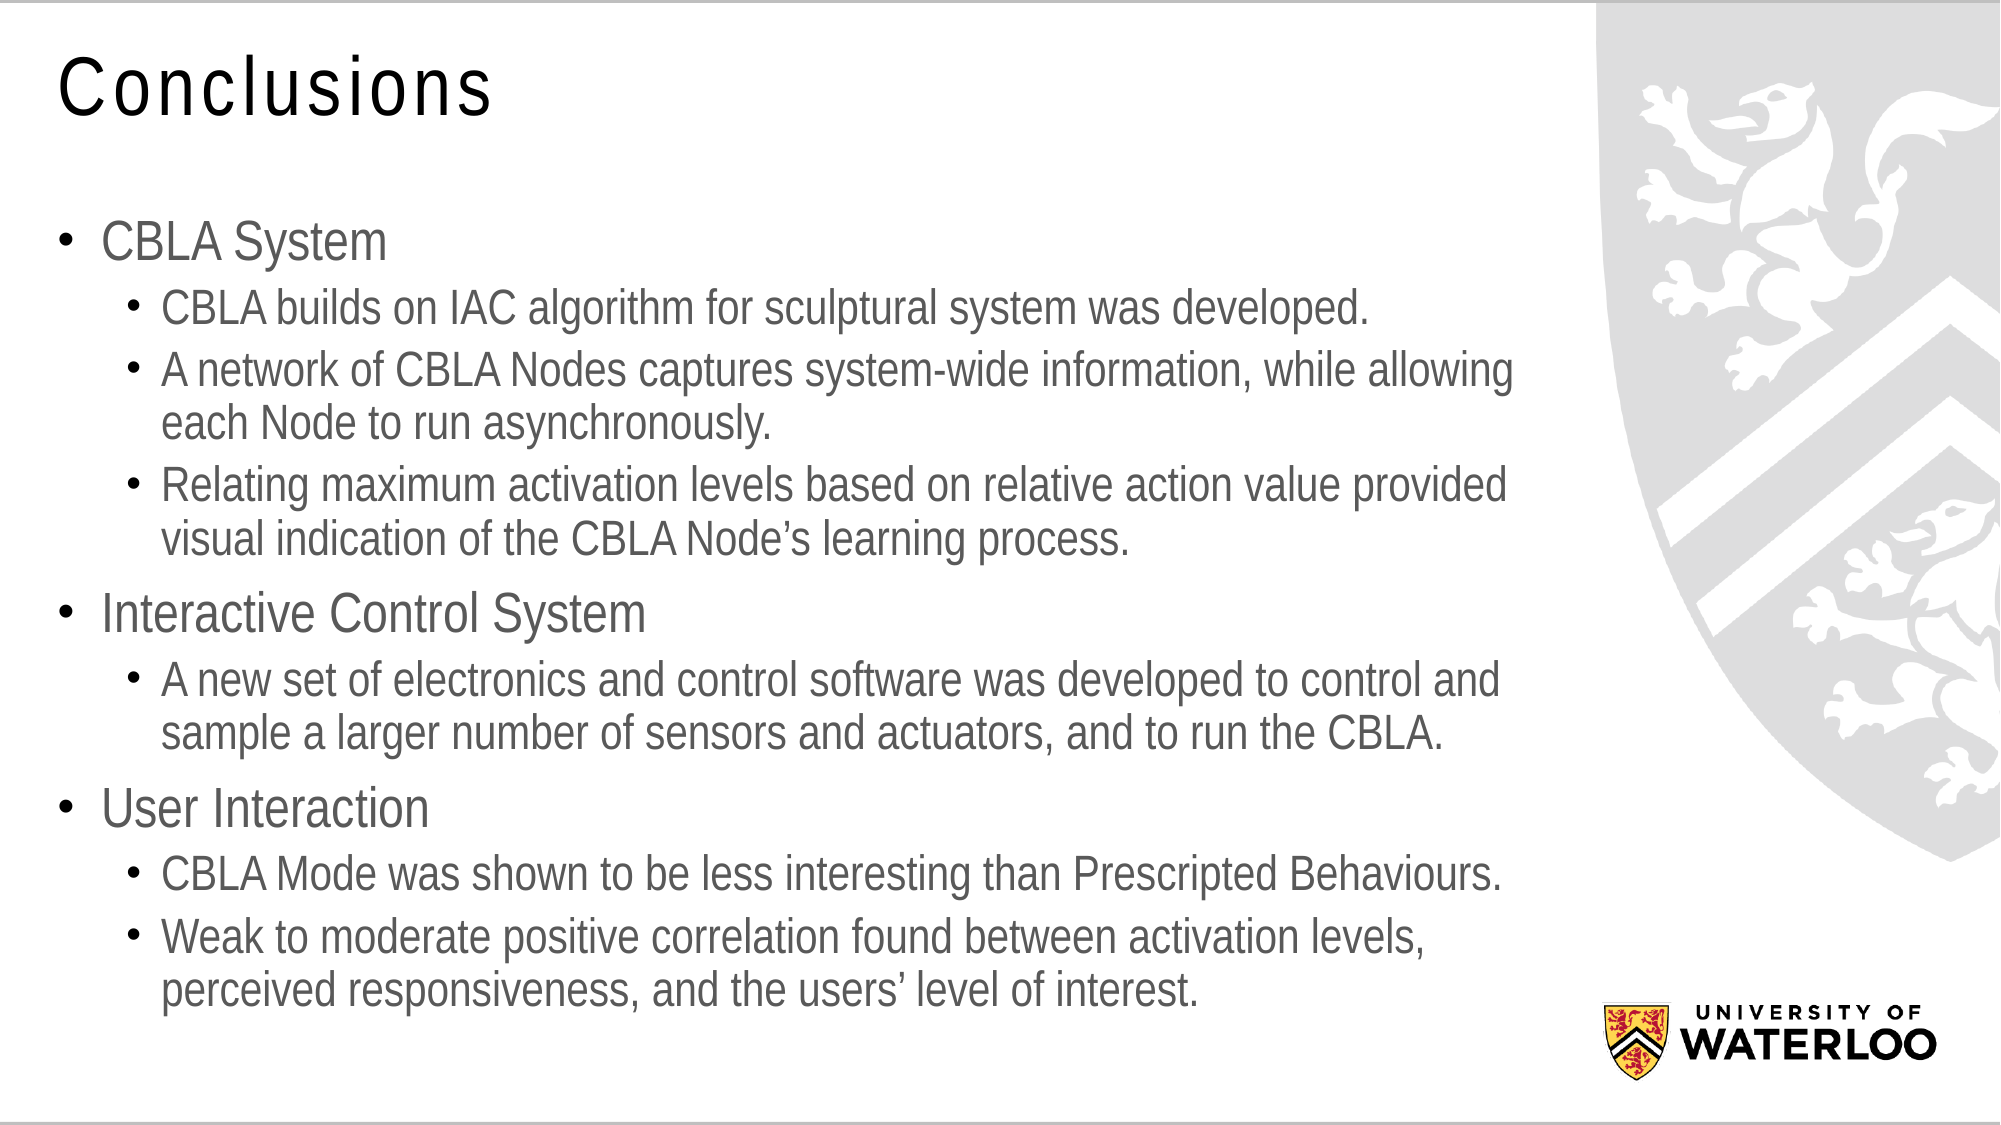

# Conclusions
CBLA System
CBLA builds on IAC algorithm for sculptural system was developed.
A network of CBLA Nodes captures system-wide information, while allowing each Node to run asynchronously.
Relating maximum activation levels based on relative action value provided visual indication of the CBLA Node’s learning process.
Interactive Control System
A new set of electronics and control software was developed to control and sample a larger number of sensors and actuators, and to run the CBLA.
User Interaction
CBLA Mode was shown to be less interesting than Prescripted Behaviours.
Weak to moderate positive correlation found between activation levels, perceived responsiveness, and the users’ level of interest.